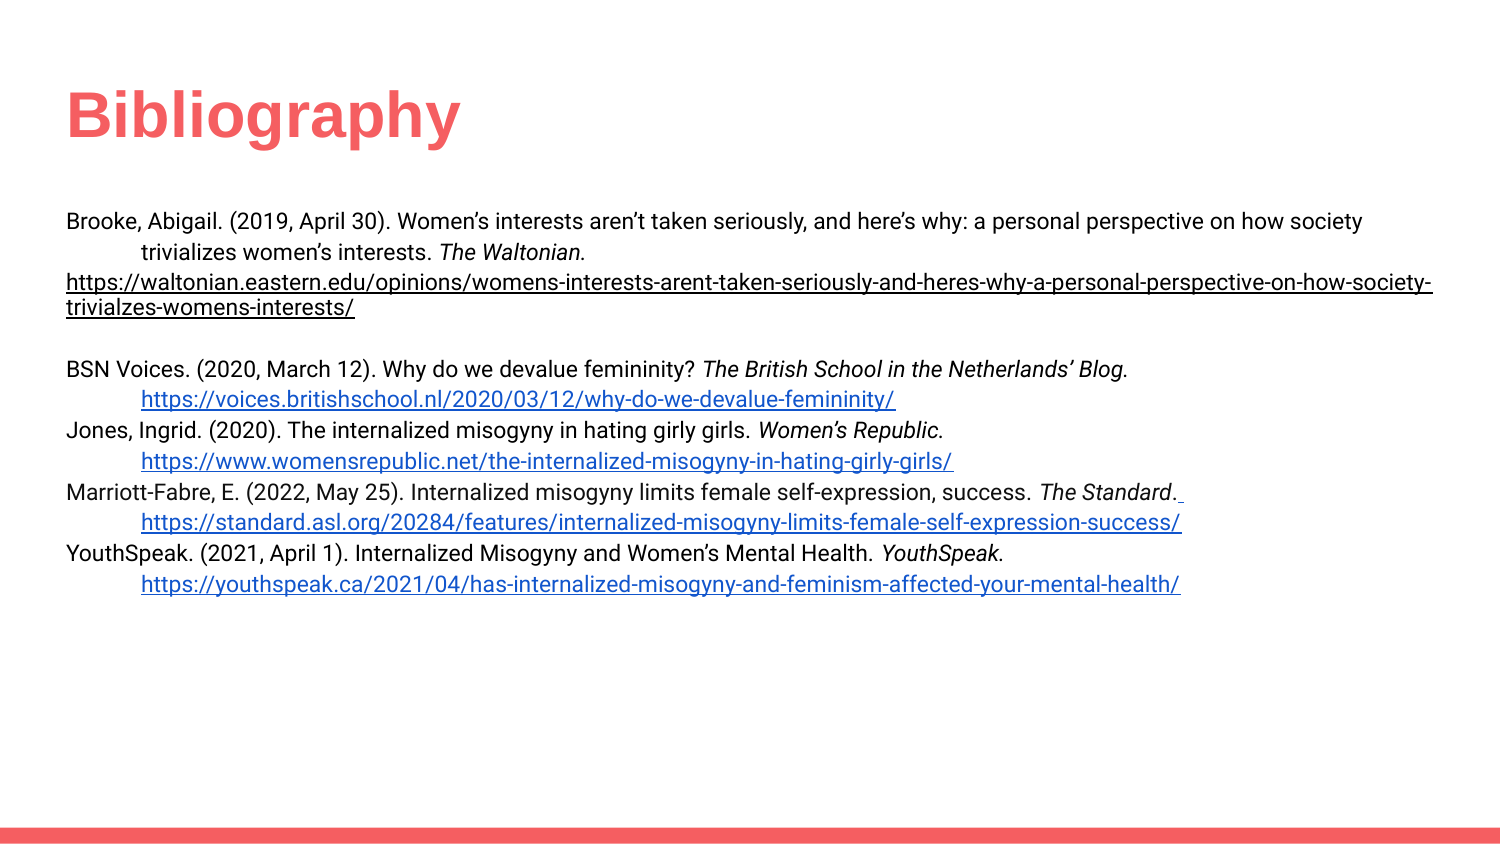

# Bibliography
Brooke, Abigail. (2019, April 30). Women’s interests aren’t taken seriously, and here’s why: a personal perspective on how society trivializes women’s interests. The Waltonian.
https://waltonian.eastern.edu/opinions/womens-interests-arent-taken-seriously-and-heres-why-a-personal-perspective-on-how-society-trivialzes-womens-interests/
BSN Voices. (2020, March 12). Why do we devalue femininity? The British School in the Netherlands’ Blog. https://voices.britishschool.nl/2020/03/12/why-do-we-devalue-femininity/
Jones, Ingrid. (2020). The internalized misogyny in hating girly girls. Women’s Republic. https://www.womensrepublic.net/the-internalized-misogyny-in-hating-girly-girls/
Marriott-Fabre, E. (2022, May 25). Internalized misogyny limits female self-expression, success. The Standard. https://standard.asl.org/20284/features/internalized-misogyny-limits-female-self-expression-success/
YouthSpeak. (2021, April 1). Internalized Misogyny and Women’s Mental Health. YouthSpeak.  https://youthspeak.ca/2021/04/has-internalized-misogyny-and-feminism-affected-your-mental-health/